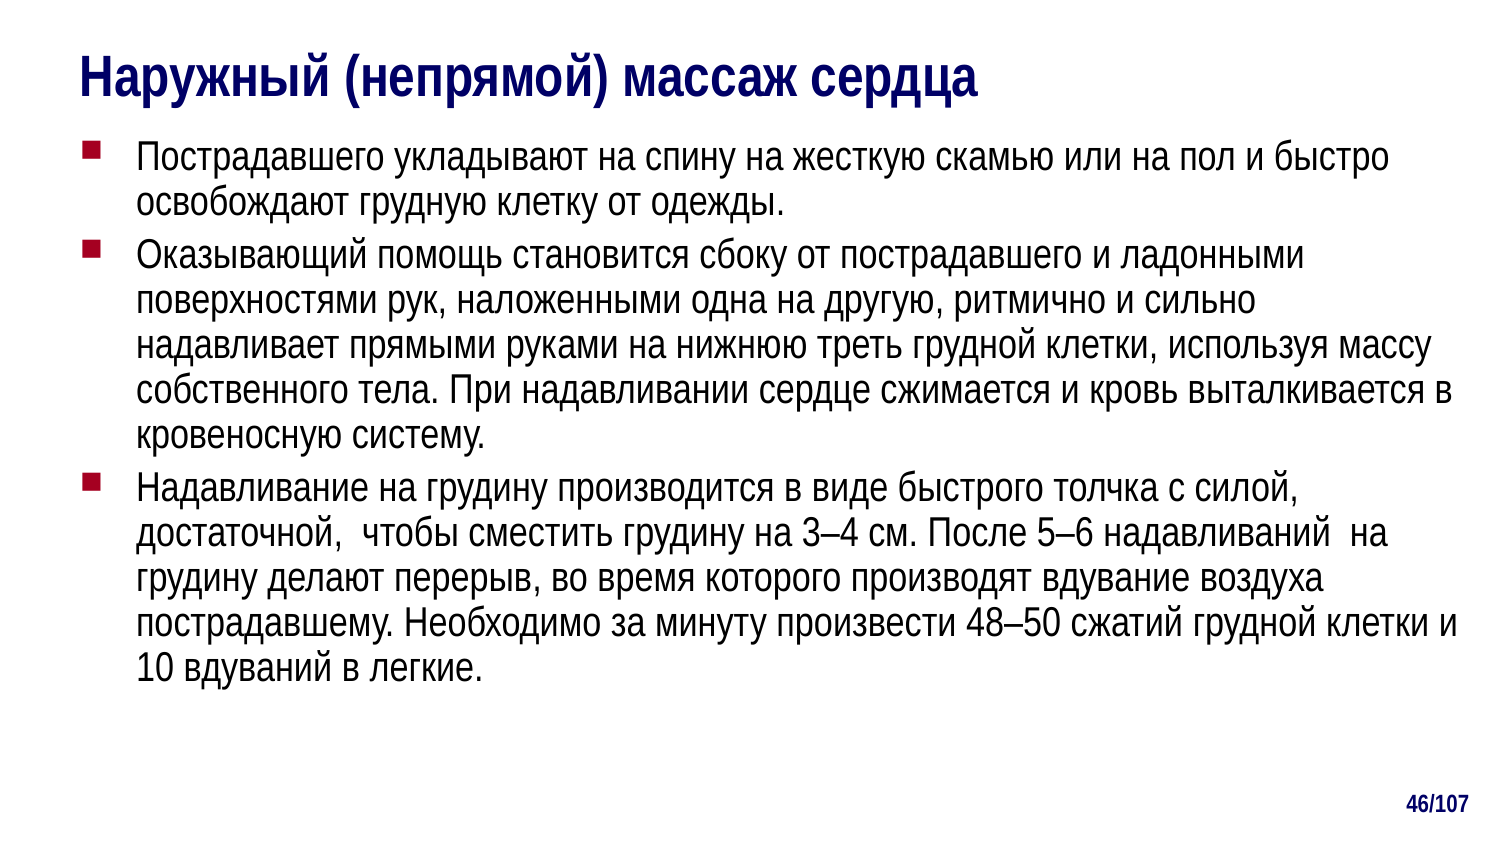

# Наружный (непрямой) массаж сердца
Пострадавшего укладывают на спину на жесткую скамью или на пол и быстро освобождают грудную клетку от одежды.
Оказывающий помощь становится сбоку от пострадавшего и ладонными поверхностями рук, наложенными одна на другую, ритмично и сильно надавливает прямыми руками на нижнюю треть грудной клетки, используя массу собственного тела. При надавливании сердце сжимается и кровь выталкивается в кровеносную систему.
Надавливание на грудину производится в виде быстрого толчка с силой,  достаточной,  чтобы сместить грудину на 3–4 см. После 5–6 надавливаний  на грудину делают перерыв, во время которого производят вдувание воздуха пострадавшему. Необходимо за минуту произвести 48–50 сжатий грудной клетки и 10 вдуваний в легкие.